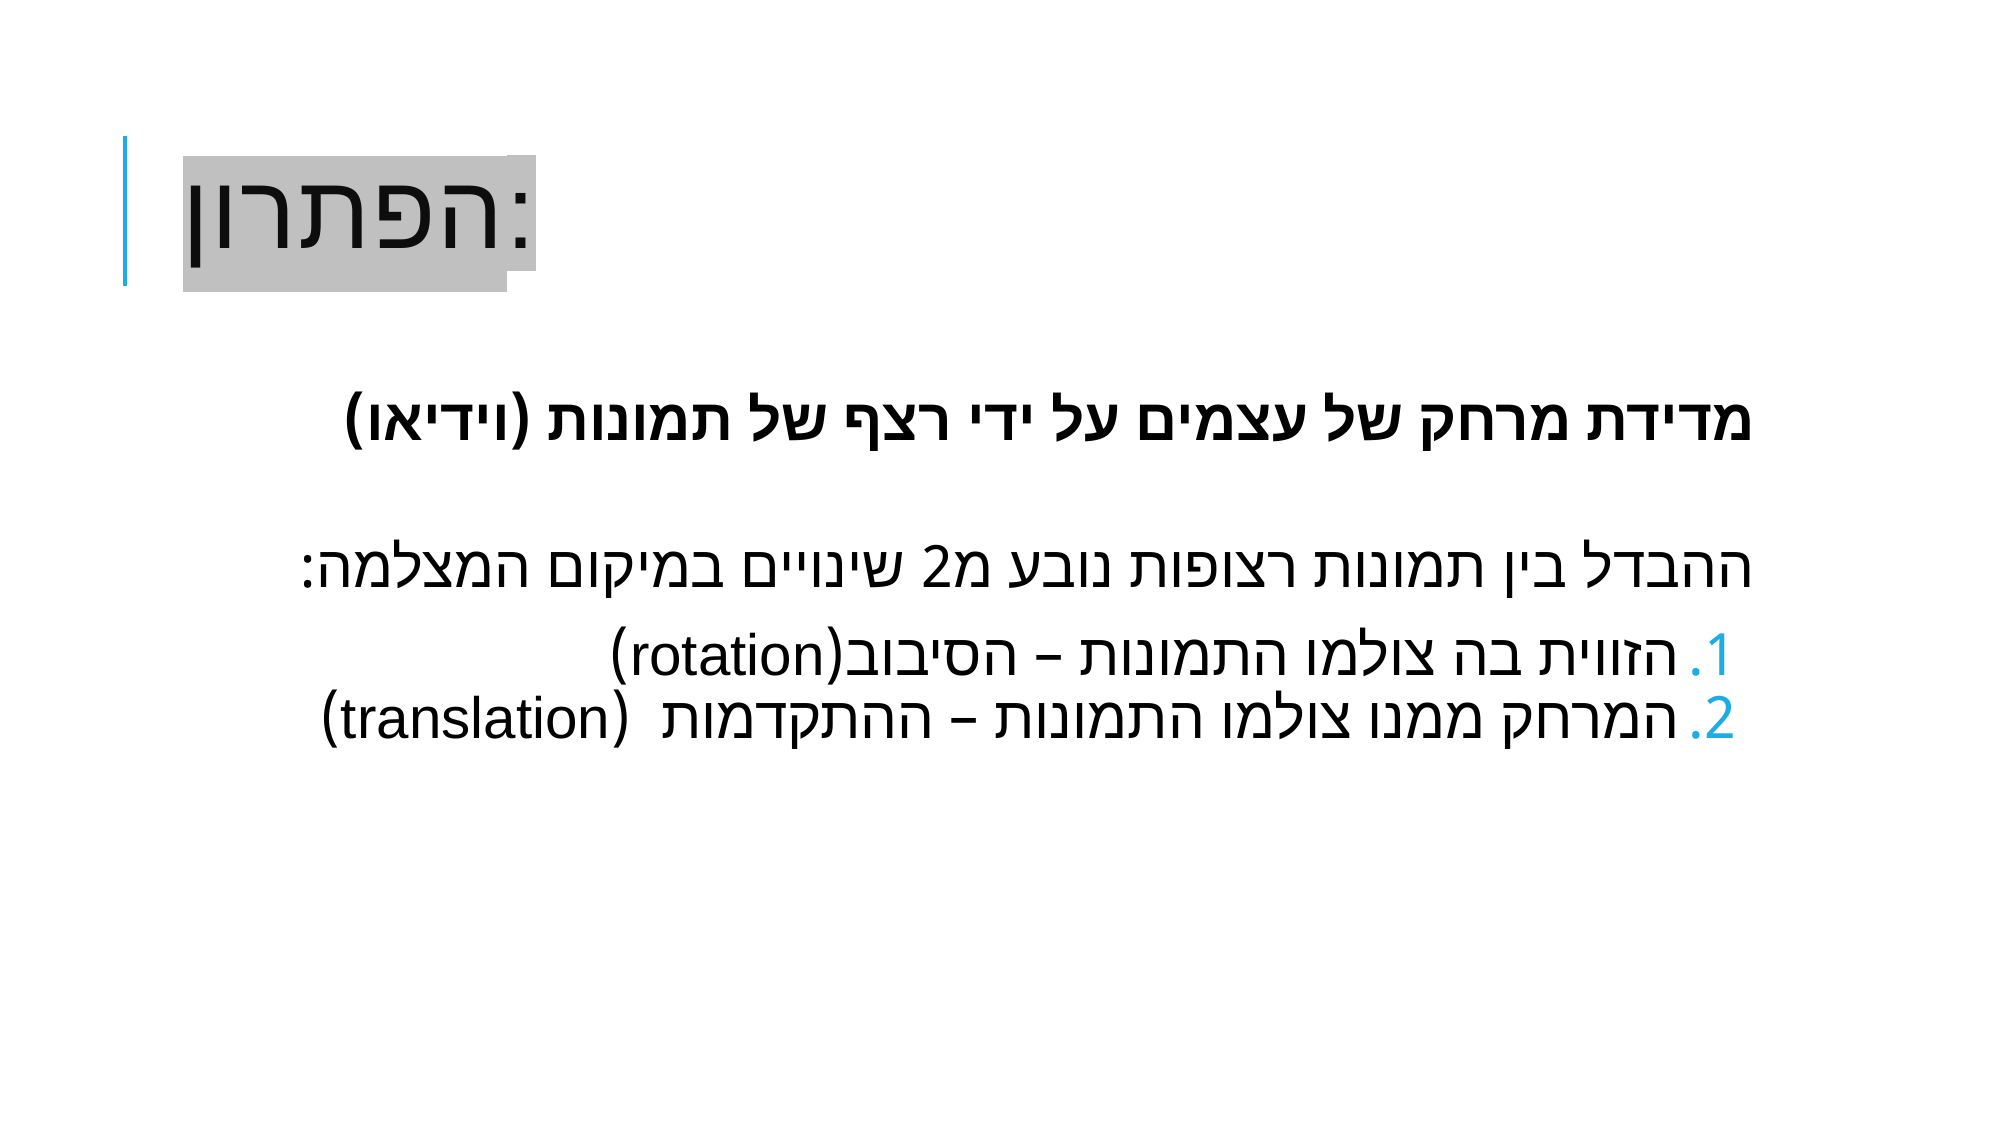

# הפתרון:
מדידת מרחק של עצמים על ידי רצף של תמונות (וידיאו)

ההבדל בין תמונות רצופות נובע מ2 שינויים במיקום המצלמה:
הזווית בה צולמו התמונות – הסיבוב(rotation)
המרחק ממנו צולמו התמונות – ההתקדמות  (translation)